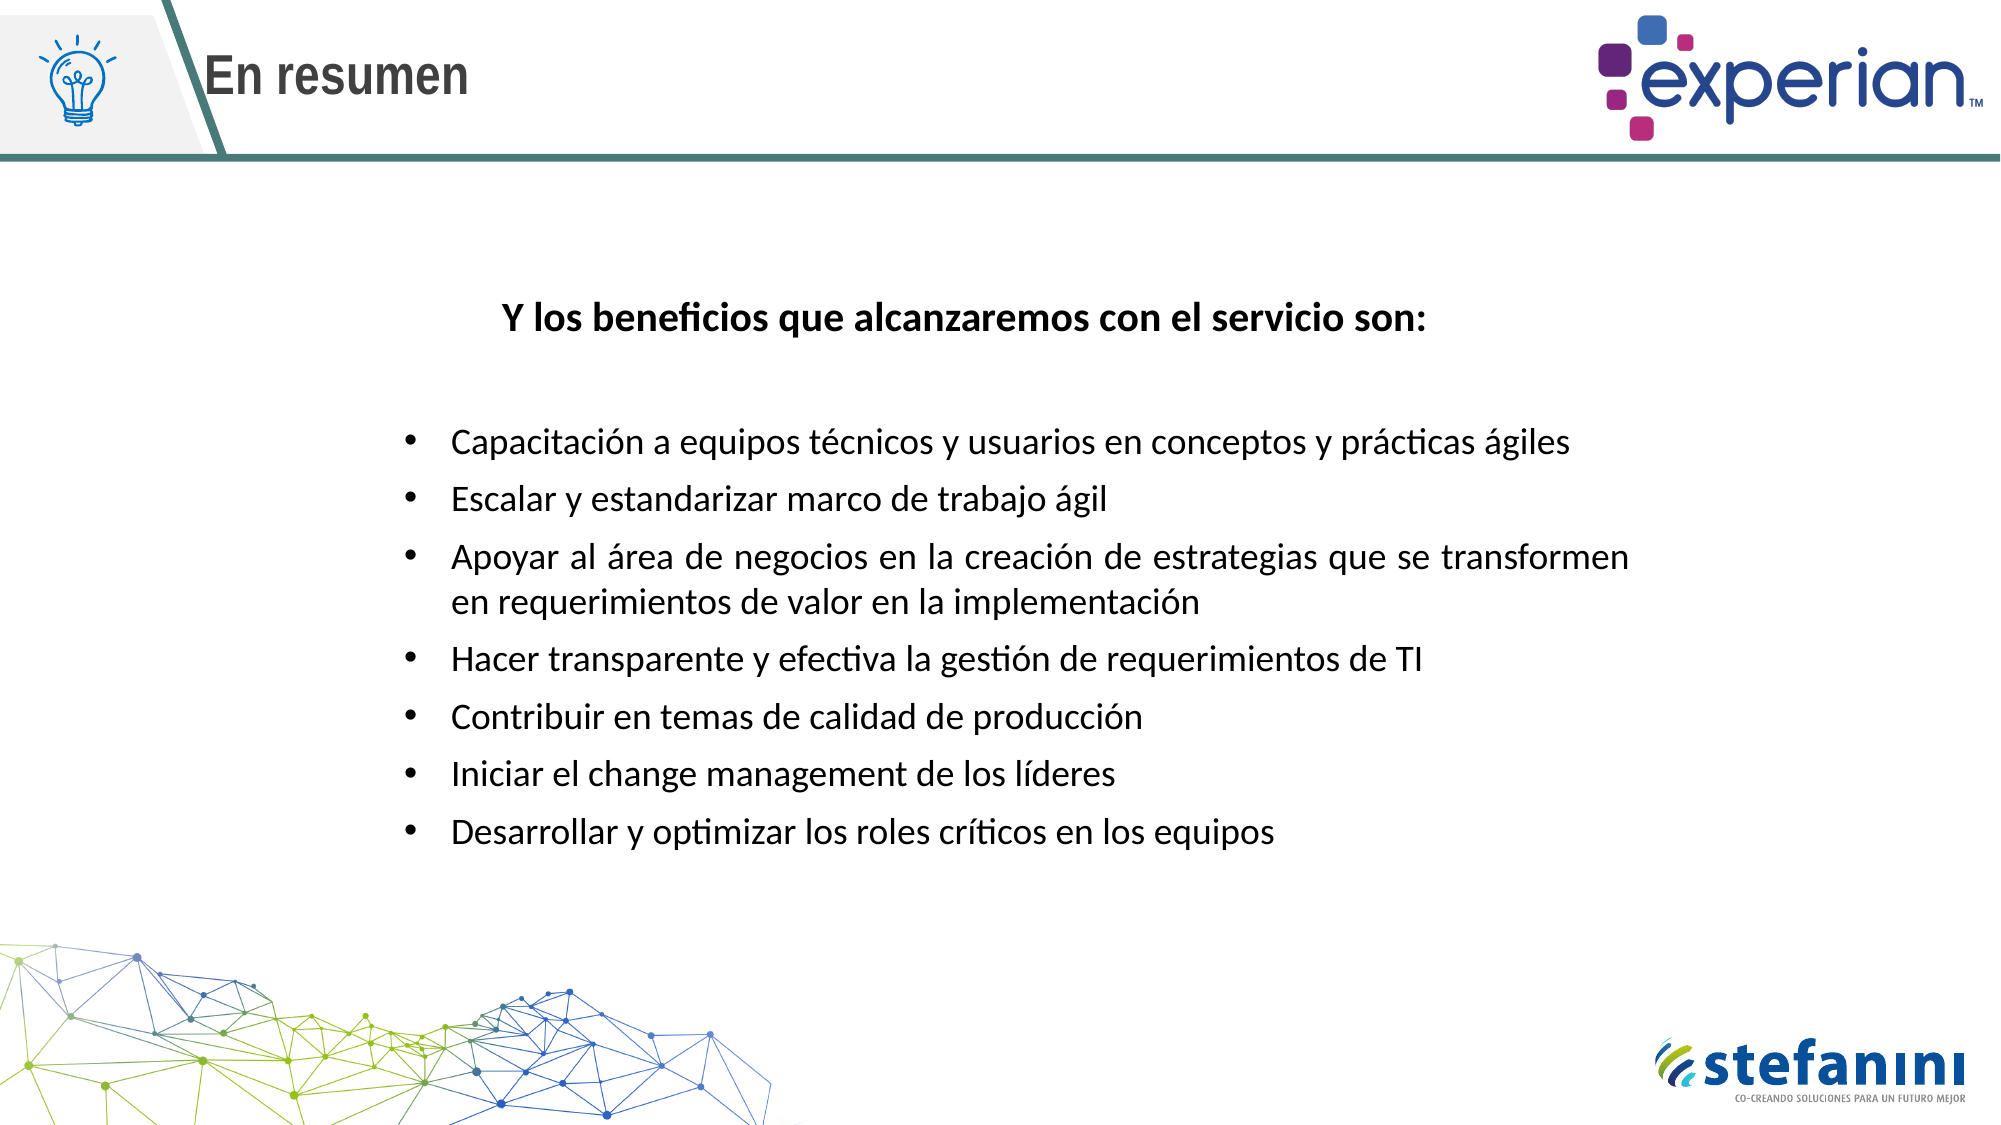

En resumen
#
Y los beneficios que alcanzaremos con el servicio son:
Capacitación a equipos técnicos y usuarios en conceptos y prácticas ágiles
Escalar y estandarizar marco de trabajo ágil
Apoyar al área de negocios en la creación de estrategias que se transformen en requerimientos de valor en la implementación
Hacer transparente y efectiva la gestión de requerimientos de TI
Contribuir en temas de calidad de producción
Iniciar el change management de los líderes
Desarrollar y optimizar los roles críticos en los equipos
05